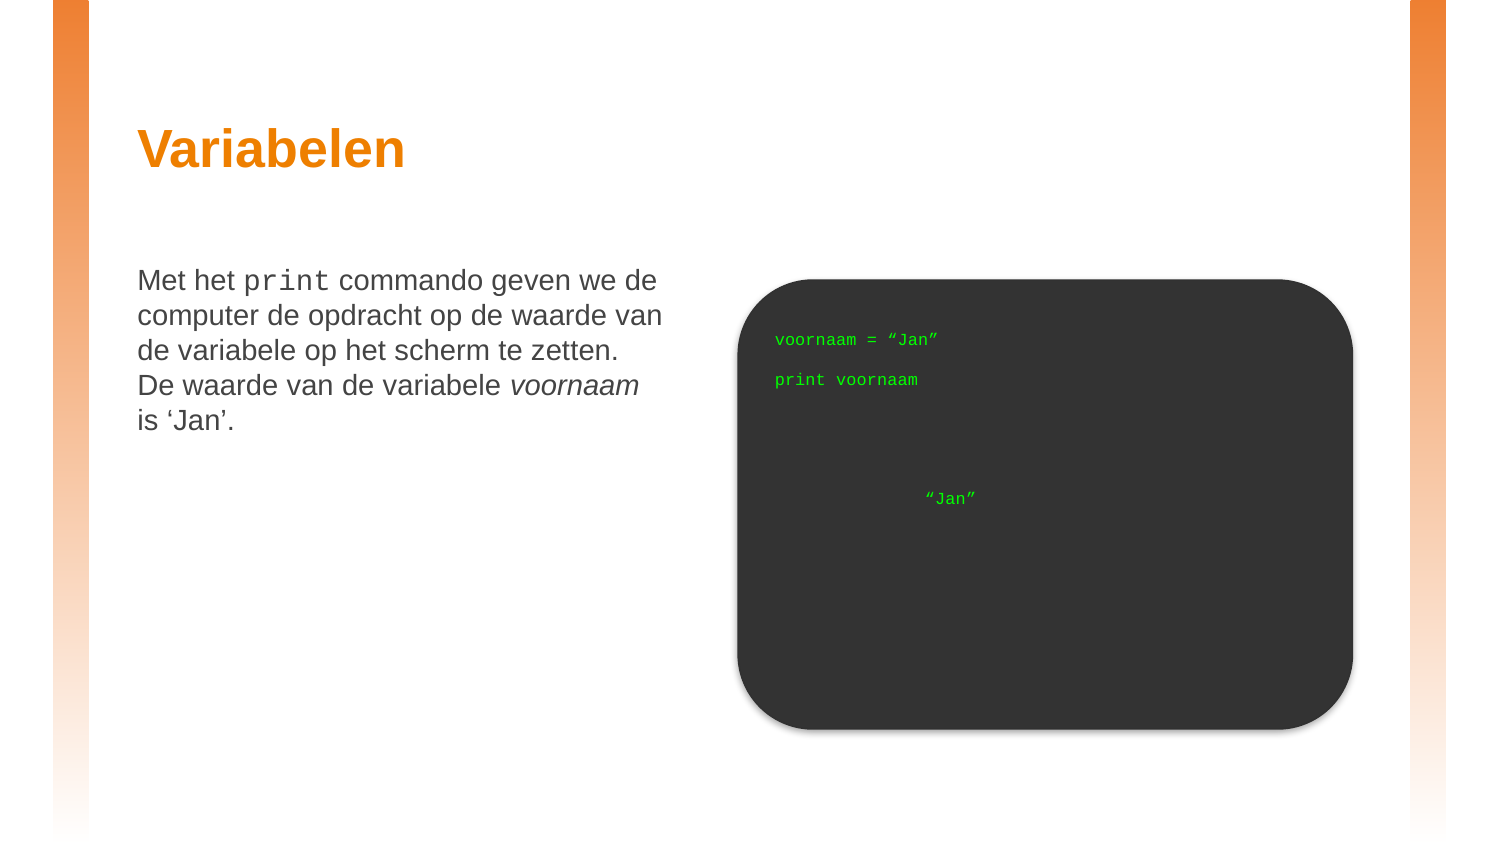

# Variabelen

Met het print commando geven we de computer de opdracht op de waarde van de variabele op het scherm te zetten. De waarde van de variabele voornaam is ‘Jan’.
voornaam = “Jan”
print voornaam

	“Jan”